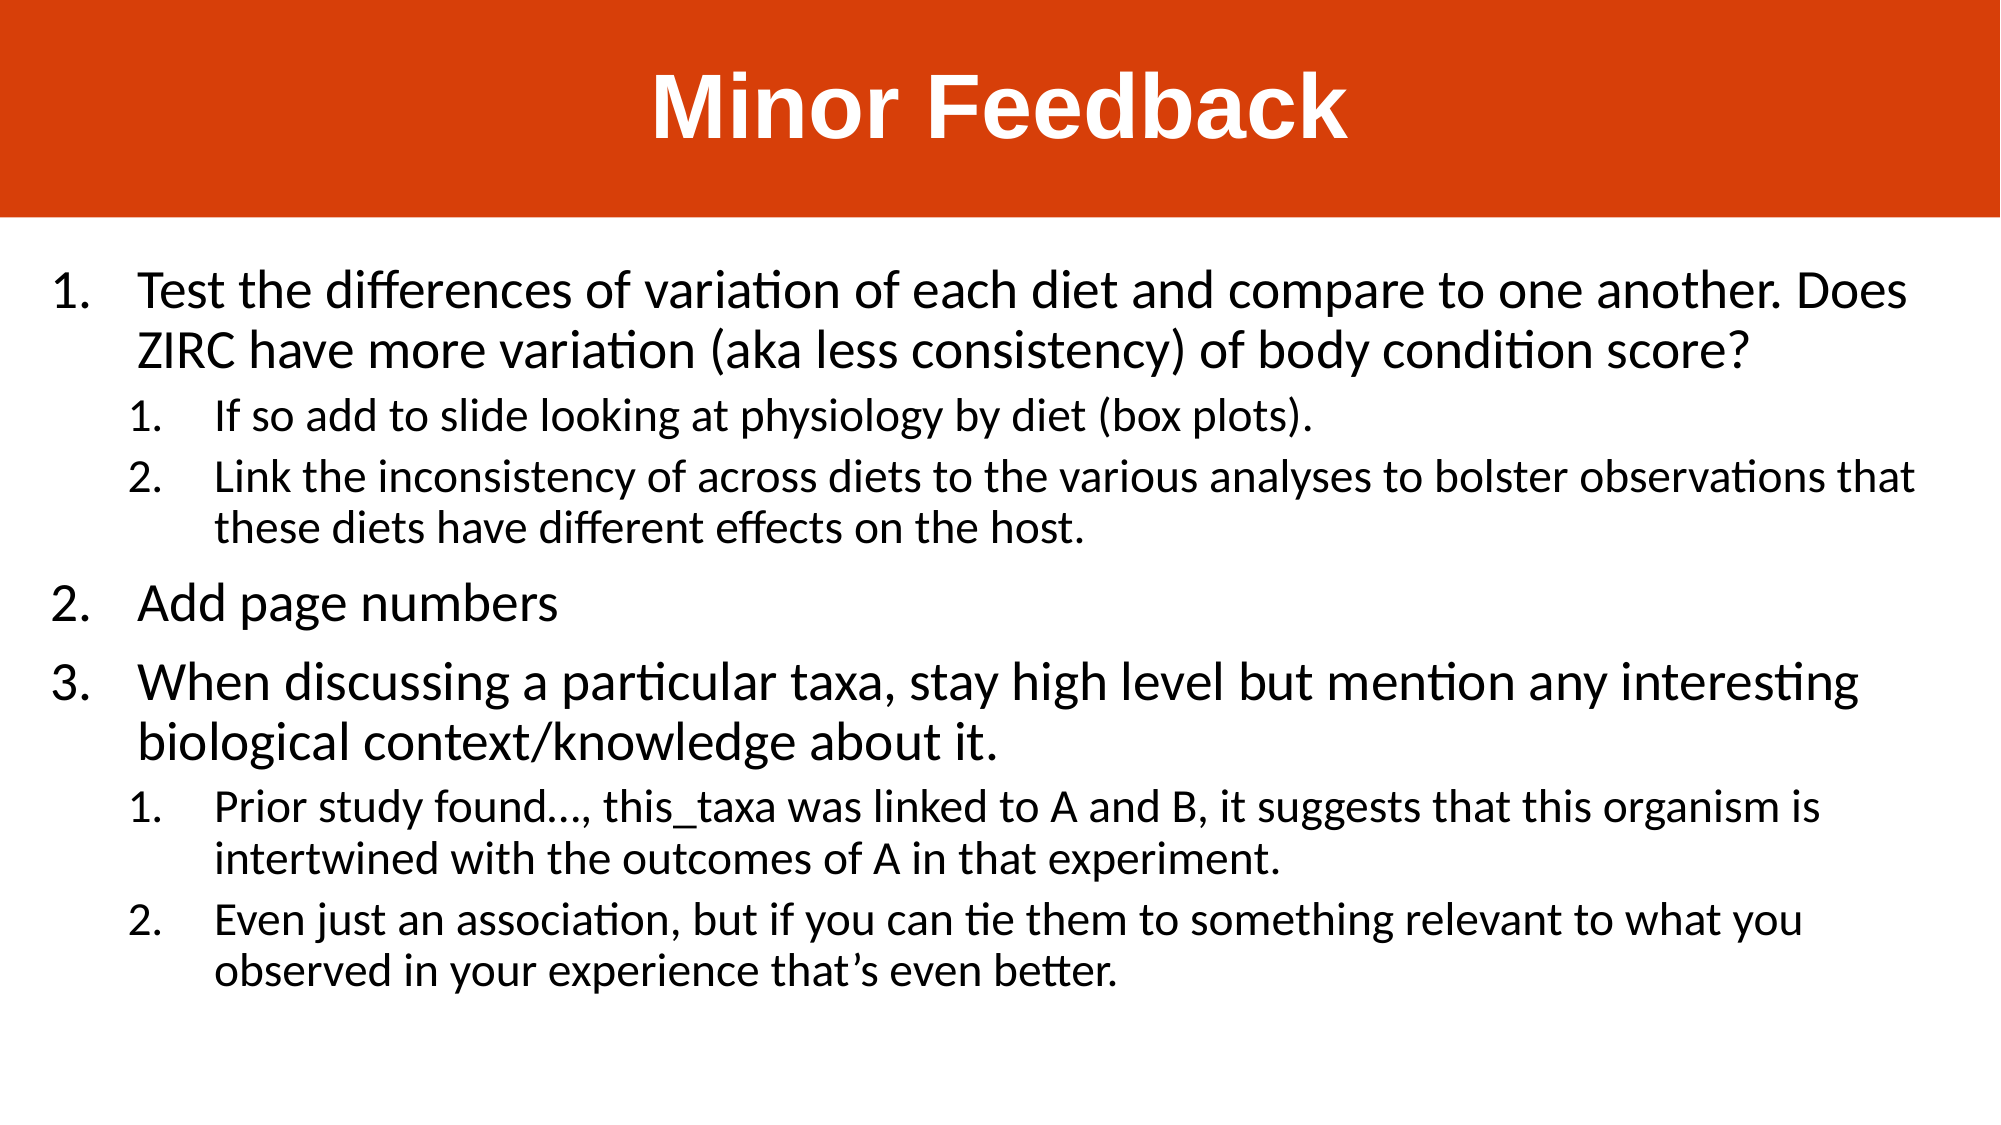

# Minor Feedback
Test the differences of variation of each diet and compare to one another. Does ZIRC have more variation (aka less consistency) of body condition score?
If so add to slide looking at physiology by diet (box plots).
Link the inconsistency of across diets to the various analyses to bolster observations that these diets have different effects on the host.
Add page numbers
When discussing a particular taxa, stay high level but mention any interesting biological context/knowledge about it.
Prior study found…, this_taxa was linked to A and B, it suggests that this organism is intertwined with the outcomes of A in that experiment.
Even just an association, but if you can tie them to something relevant to what you observed in your experience that’s even better.